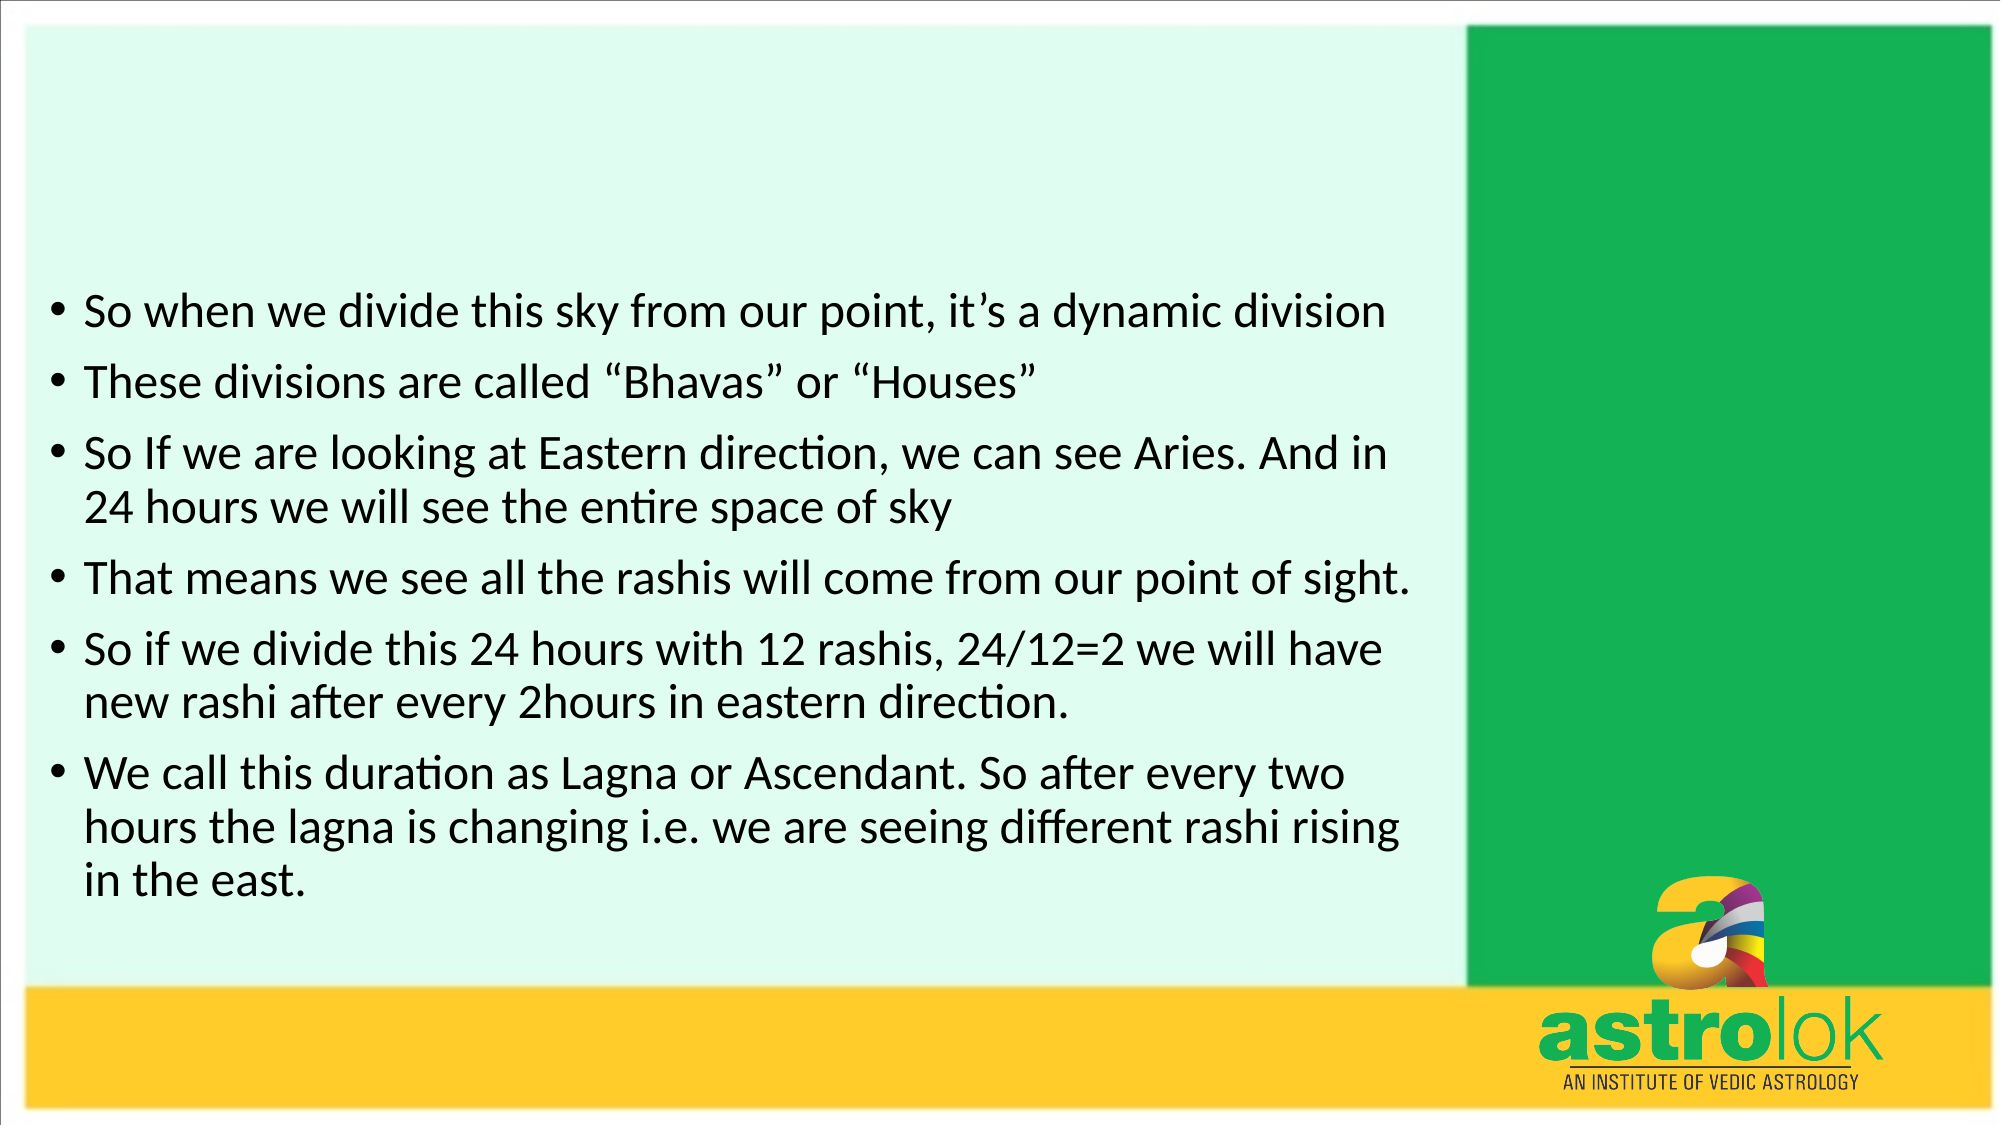

#
So when we divide this sky from our point, it’s a dynamic division
These divisions are called “Bhavas” or “Houses”
So If we are looking at Eastern direction, we can see Aries. And in 24 hours we will see the entire space of sky
That means we see all the rashis will come from our point of sight.
So if we divide this 24 hours with 12 rashis, 24/12=2 we will have new rashi after every 2hours in eastern direction.
We call this duration as Lagna or Ascendant. So after every two hours the lagna is changing i.e. we are seeing different rashi rising in the east.